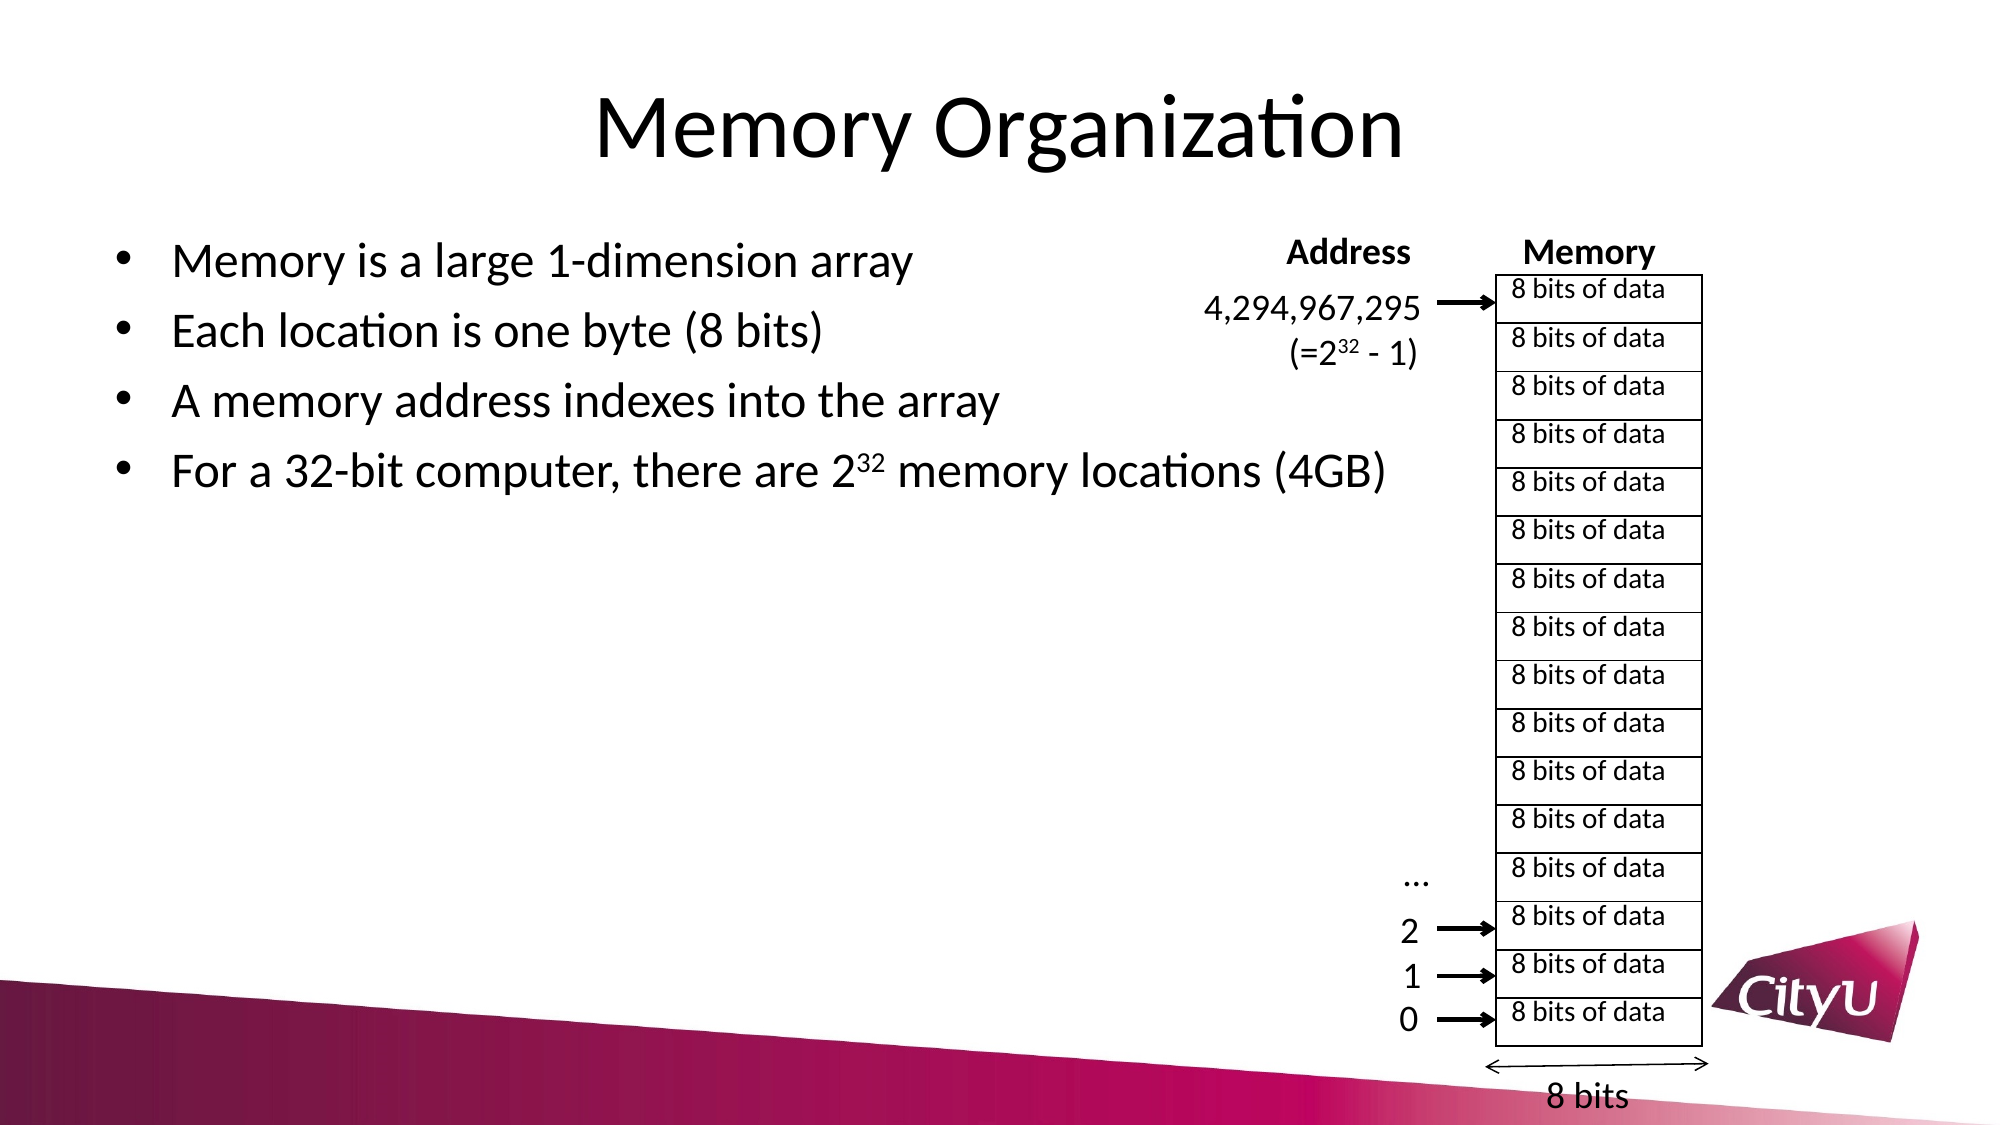

# Memory Organization
Memory
Memory is a large 1-dimension array
Each location is one byte (8 bits)
A memory address indexes into the array
For a 32-bit computer, there are 232 memory locations (4GB)
Address
4,294,967,295
          (=232 - 1)
| 8 bits of data |
| --- |
| 8 bits of data |
| 8 bits of data |
| 8 bits of data |
| 8 bits of data |
| 8 bits of data |
| 8 bits of data |
| 8 bits of data |
| 8 bits of data |
| 8 bits of data |
| 8 bits of data |
| 8 bits of data |
| 8 bits of data |
| 8 bits of data |
| 8 bits of data |
| 8 bits of data |
…
2
1
0
8 bits
28